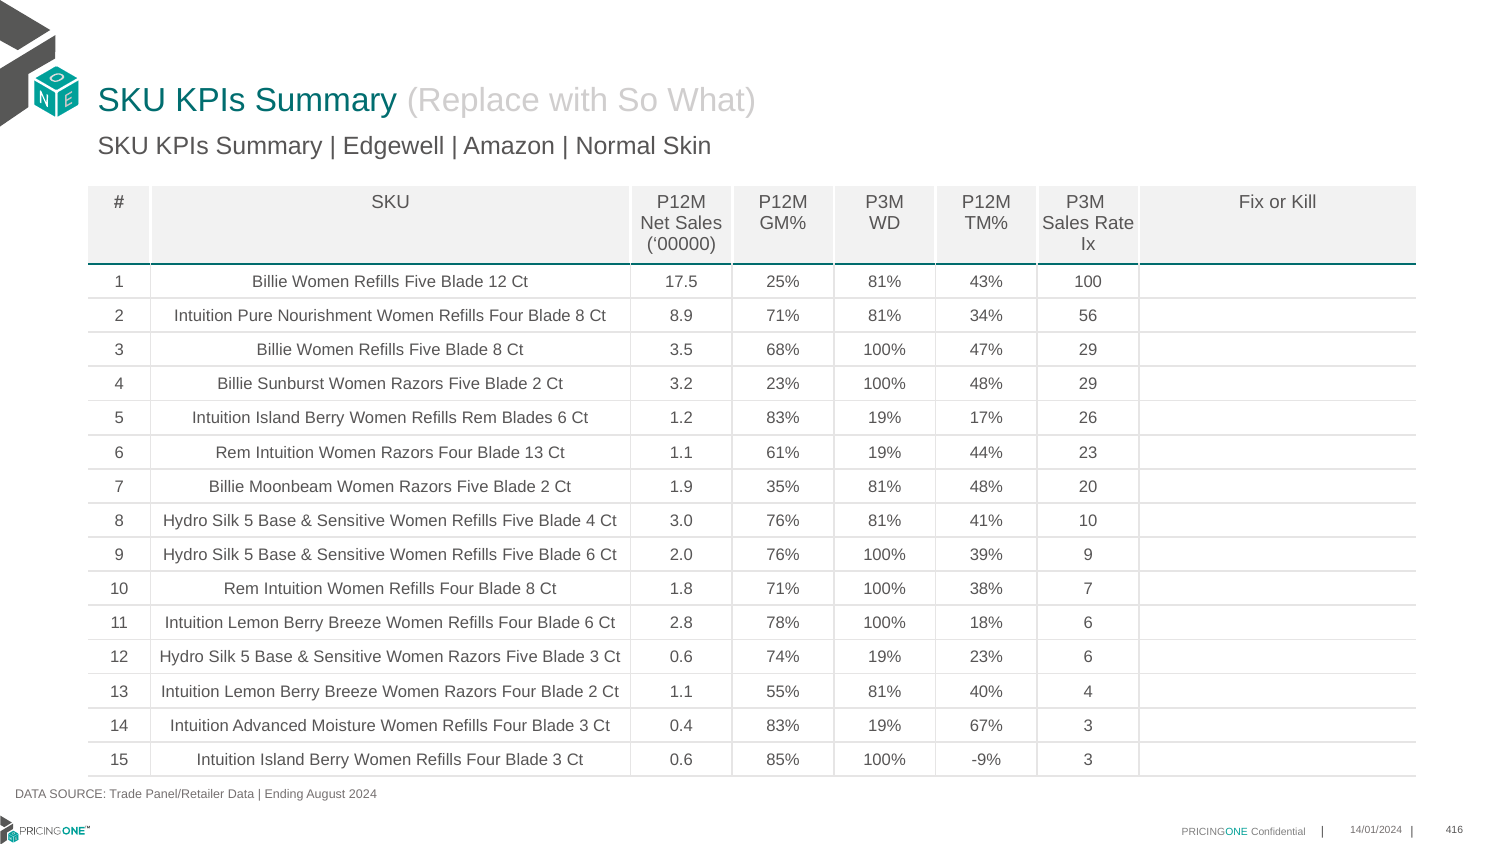

# SKU KPIs Summary (Replace with So What)
SKU KPIs Summary | Edgewell | Amazon | Normal Skin
| # | SKU | P12M Net Sales (‘00000) | P12M GM% | P3M WD | P12M TM% | P3M Sales Rate Ix | Fix or Kill |
| --- | --- | --- | --- | --- | --- | --- | --- |
| 1 | Billie Women Refills Five Blade 12 Ct | 17.5 | 25% | 81% | 43% | 100 |  |
| 2 | Intuition Pure Nourishment Women Refills Four Blade 8 Ct | 8.9 | 71% | 81% | 34% | 56 |  |
| 3 | Billie Women Refills Five Blade 8 Ct | 3.5 | 68% | 100% | 47% | 29 |  |
| 4 | Billie Sunburst Women Razors Five Blade 2 Ct | 3.2 | 23% | 100% | 48% | 29 |  |
| 5 | Intuition Island Berry Women Refills Rem Blades 6 Ct | 1.2 | 83% | 19% | 17% | 26 |  |
| 6 | Rem Intuition Women Razors Four Blade 13 Ct | 1.1 | 61% | 19% | 44% | 23 |  |
| 7 | Billie Moonbeam Women Razors Five Blade 2 Ct | 1.9 | 35% | 81% | 48% | 20 |  |
| 8 | Hydro Silk 5 Base & Sensitive Women Refills Five Blade 4 Ct | 3.0 | 76% | 81% | 41% | 10 |  |
| 9 | Hydro Silk 5 Base & Sensitive Women Refills Five Blade 6 Ct | 2.0 | 76% | 100% | 39% | 9 |  |
| 10 | Rem Intuition Women Refills Four Blade 8 Ct | 1.8 | 71% | 100% | 38% | 7 |  |
| 11 | Intuition Lemon Berry Breeze Women Refills Four Blade 6 Ct | 2.8 | 78% | 100% | 18% | 6 |  |
| 12 | Hydro Silk 5 Base & Sensitive Women Razors Five Blade 3 Ct | 0.6 | 74% | 19% | 23% | 6 |  |
| 13 | Intuition Lemon Berry Breeze Women Razors Four Blade 2 Ct | 1.1 | 55% | 81% | 40% | 4 |  |
| 14 | Intuition Advanced Moisture Women Refills Four Blade 3 Ct | 0.4 | 83% | 19% | 67% | 3 |  |
| 15 | Intuition Island Berry Women Refills Four Blade 3 Ct | 0.6 | 85% | 100% | -9% | 3 |  |
DATA SOURCE: Trade Panel/Retailer Data | Ending August 2024

14/01/2024
416